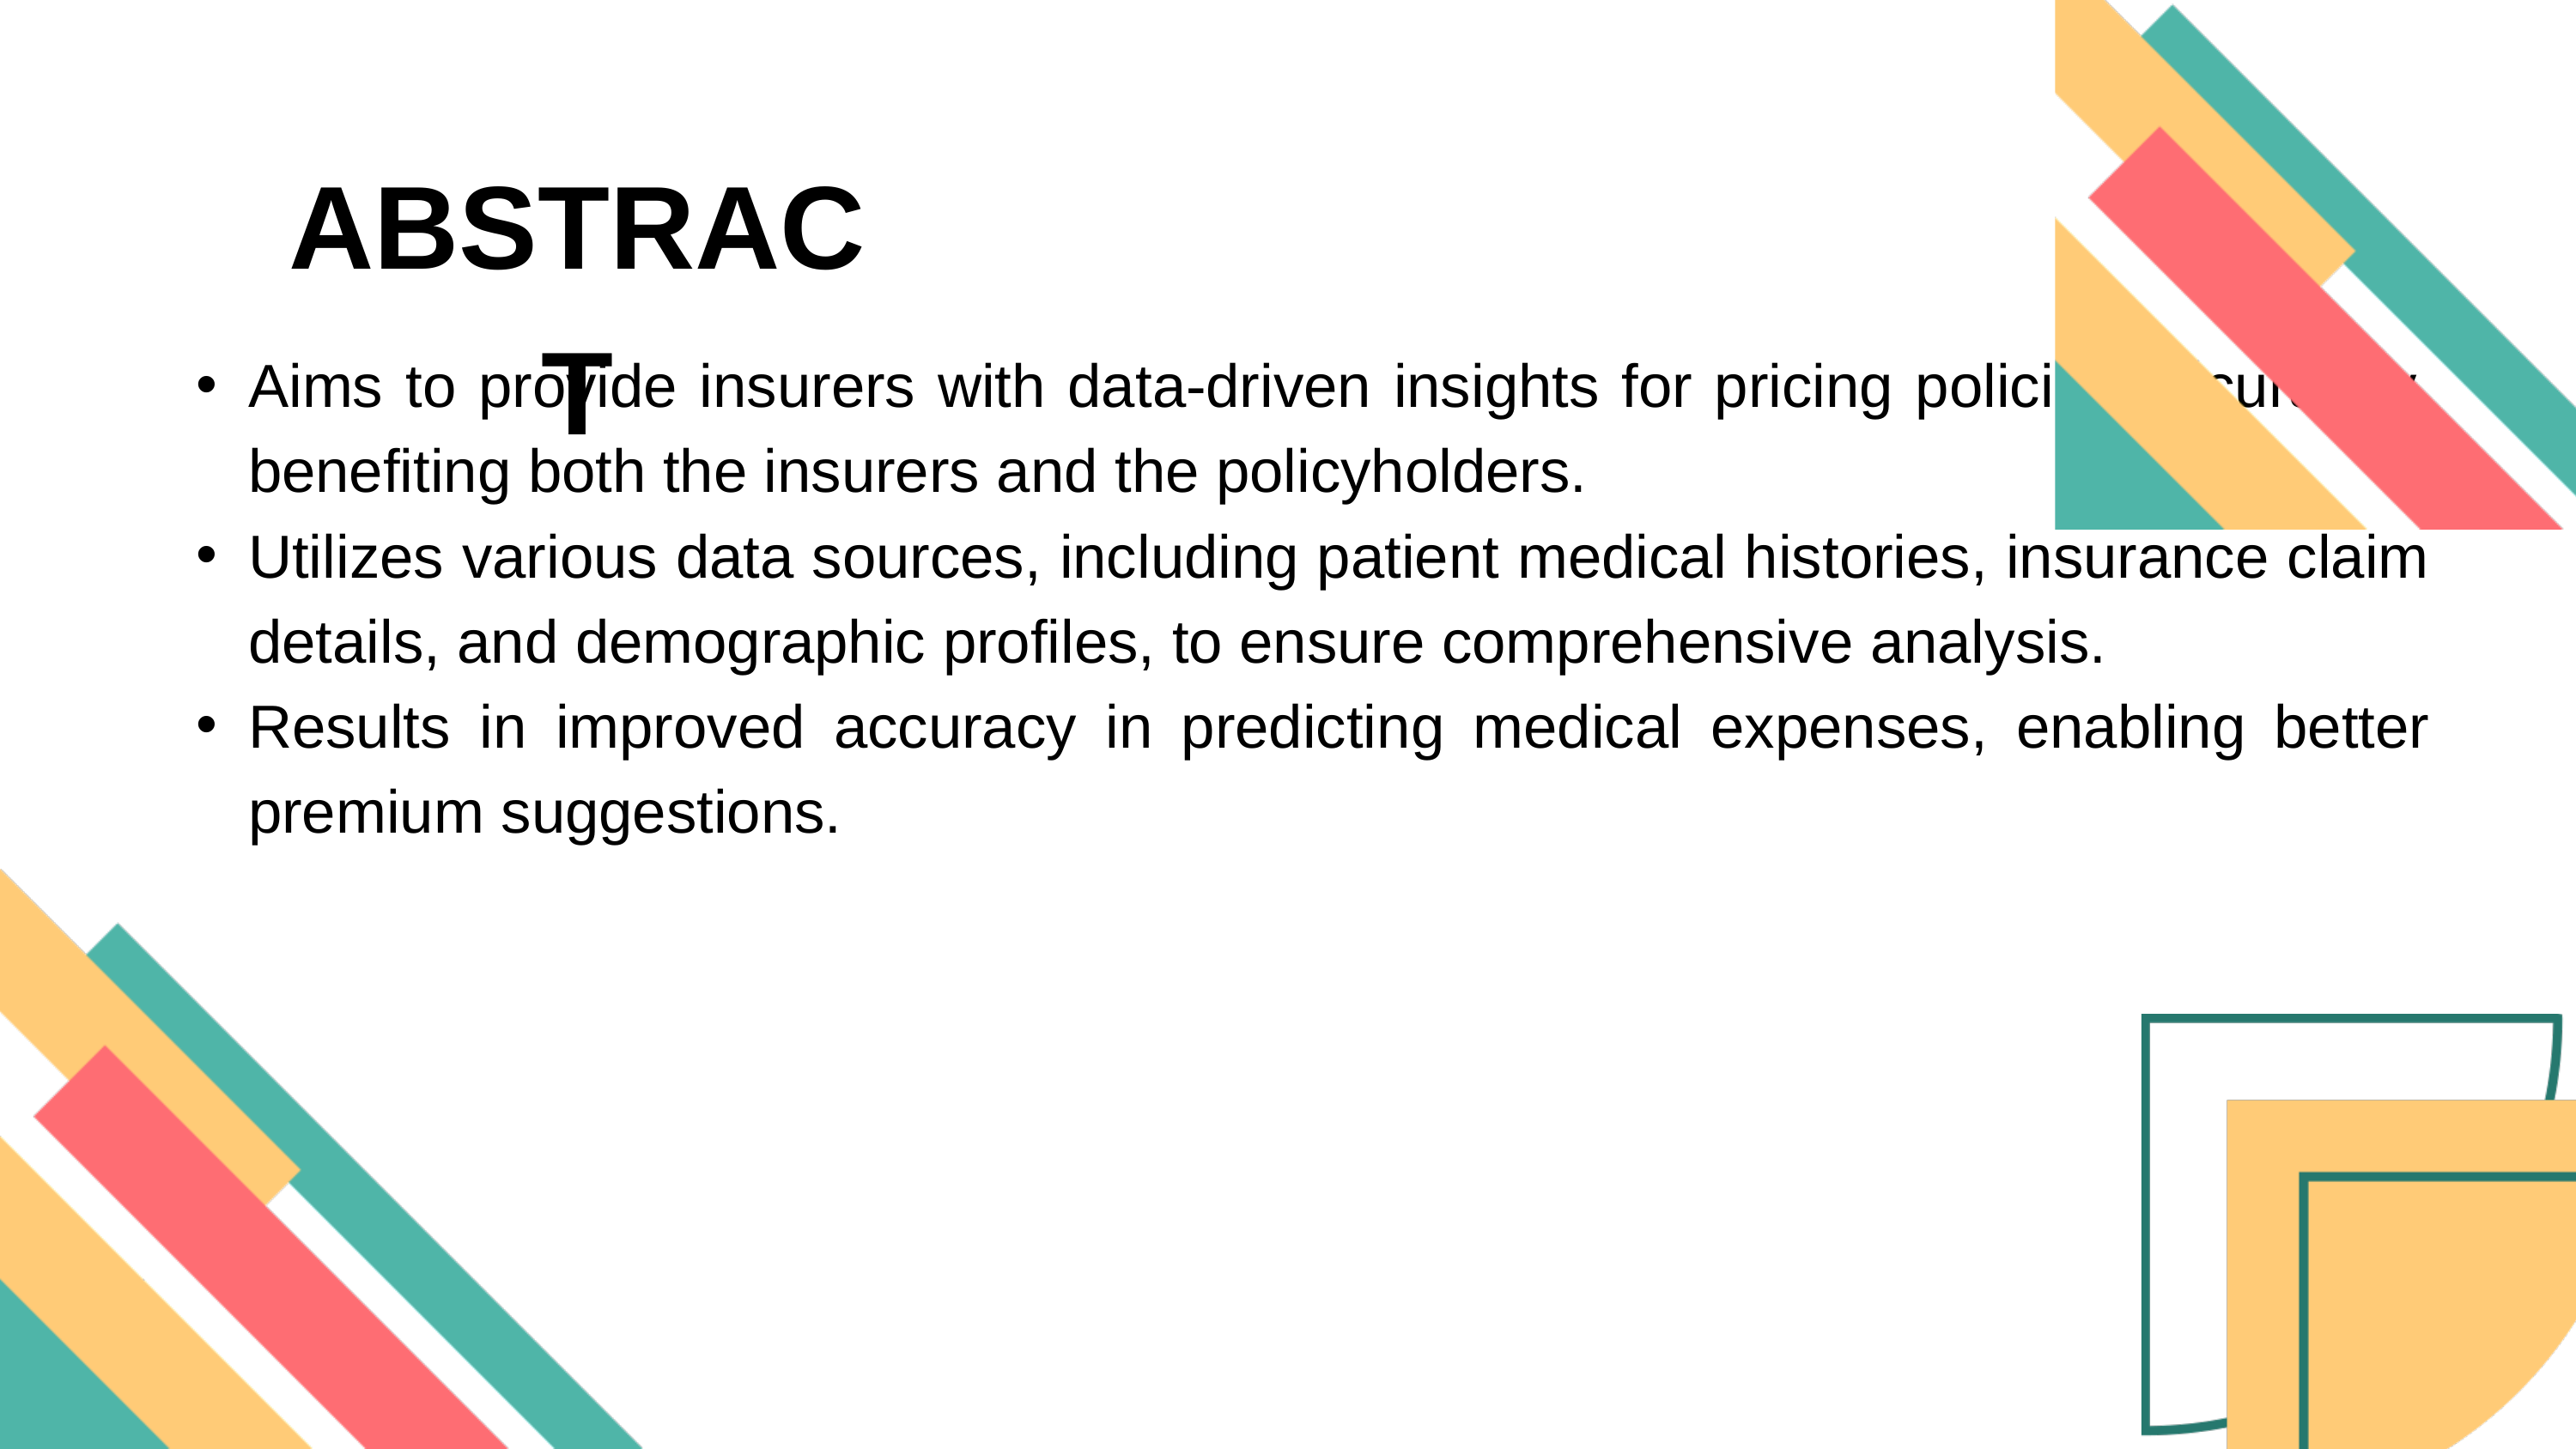

ABSTRACT
Aims to provide insurers with data-driven insights for pricing policies accurately, benefiting both the insurers and the policyholders.
Utilizes various data sources, including patient medical histories, insurance claim details, and demographic profiles, to ensure comprehensive analysis.
Results in improved accuracy in predicting medical expenses, enabling better premium suggestions.